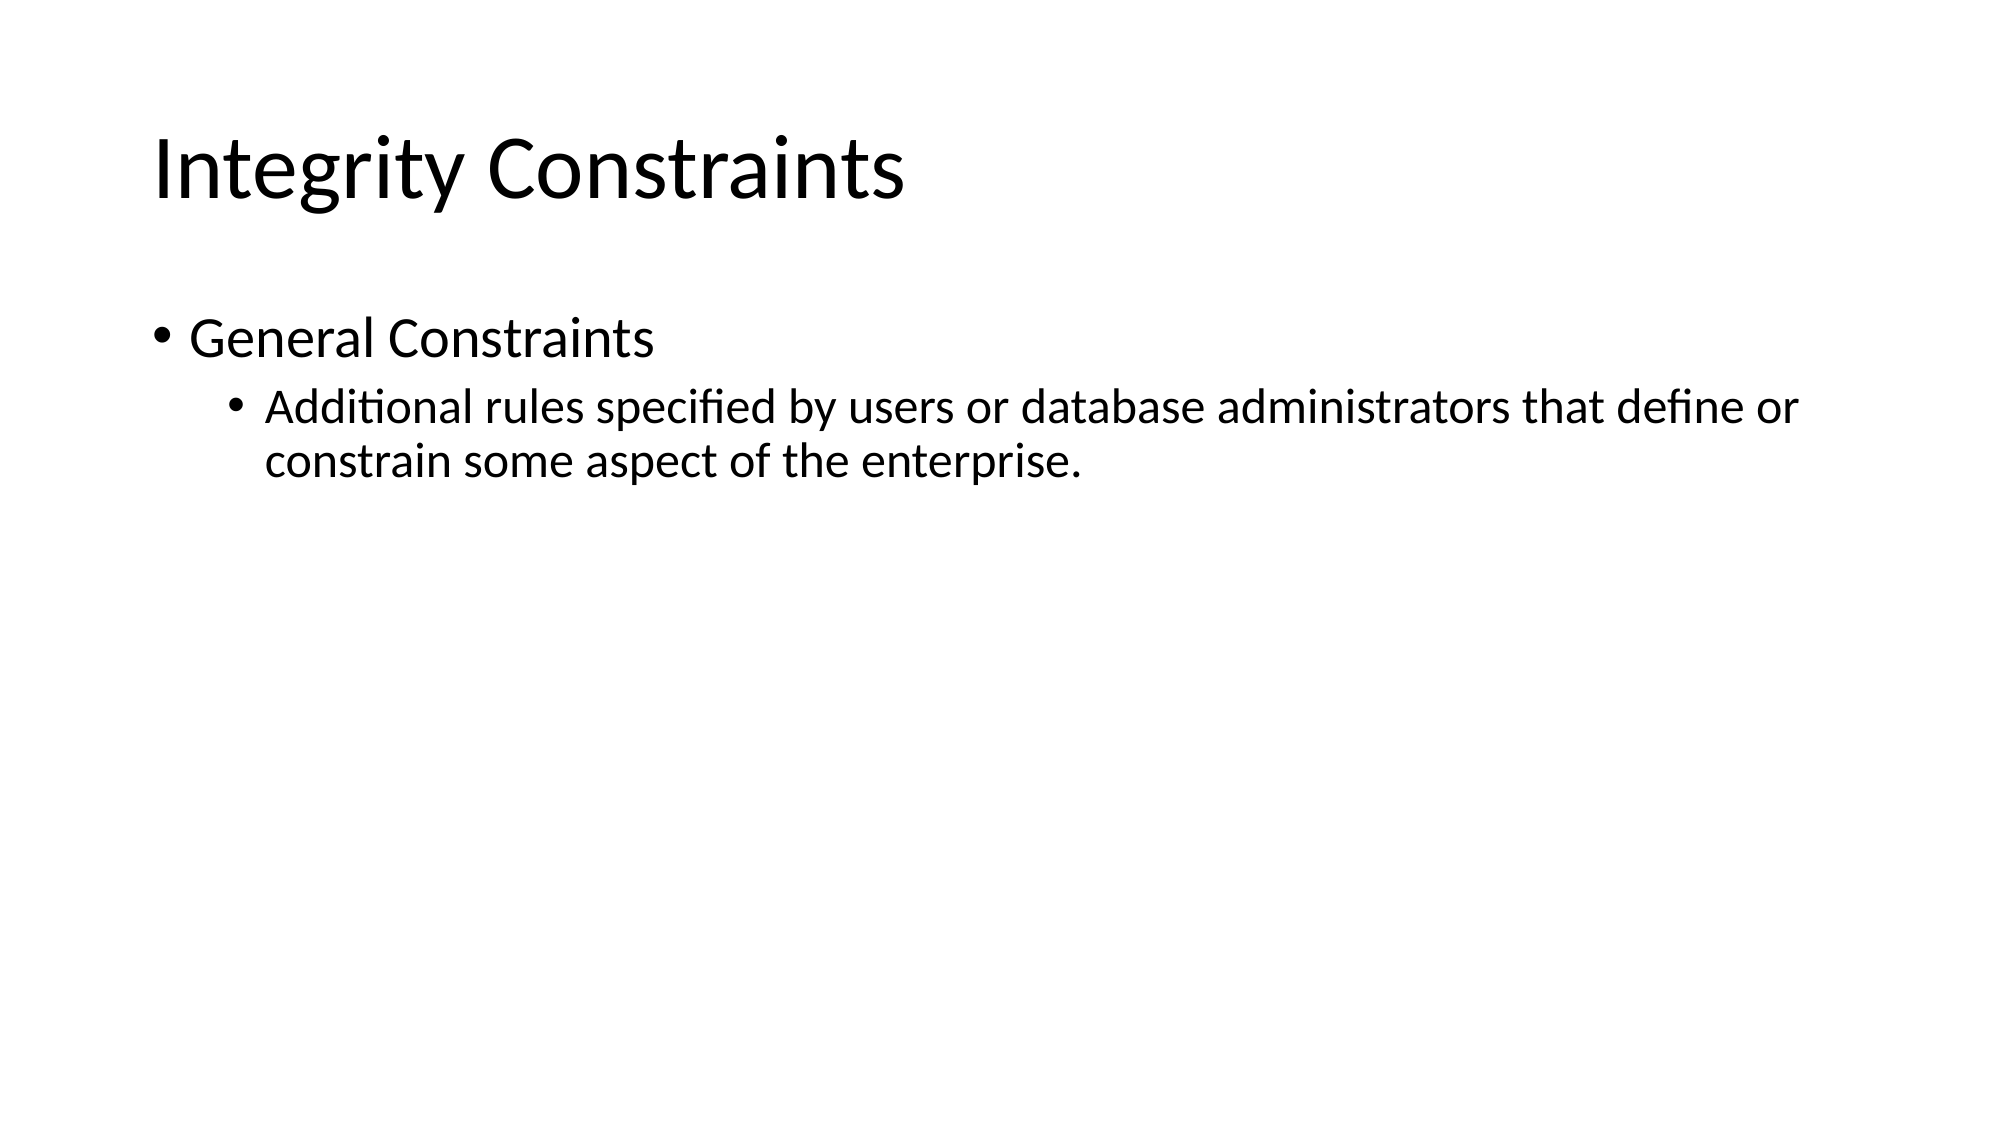

# Integrity Constraints
General Constraints
Additional rules specified by users or database administrators that define or constrain some aspect of the enterprise.